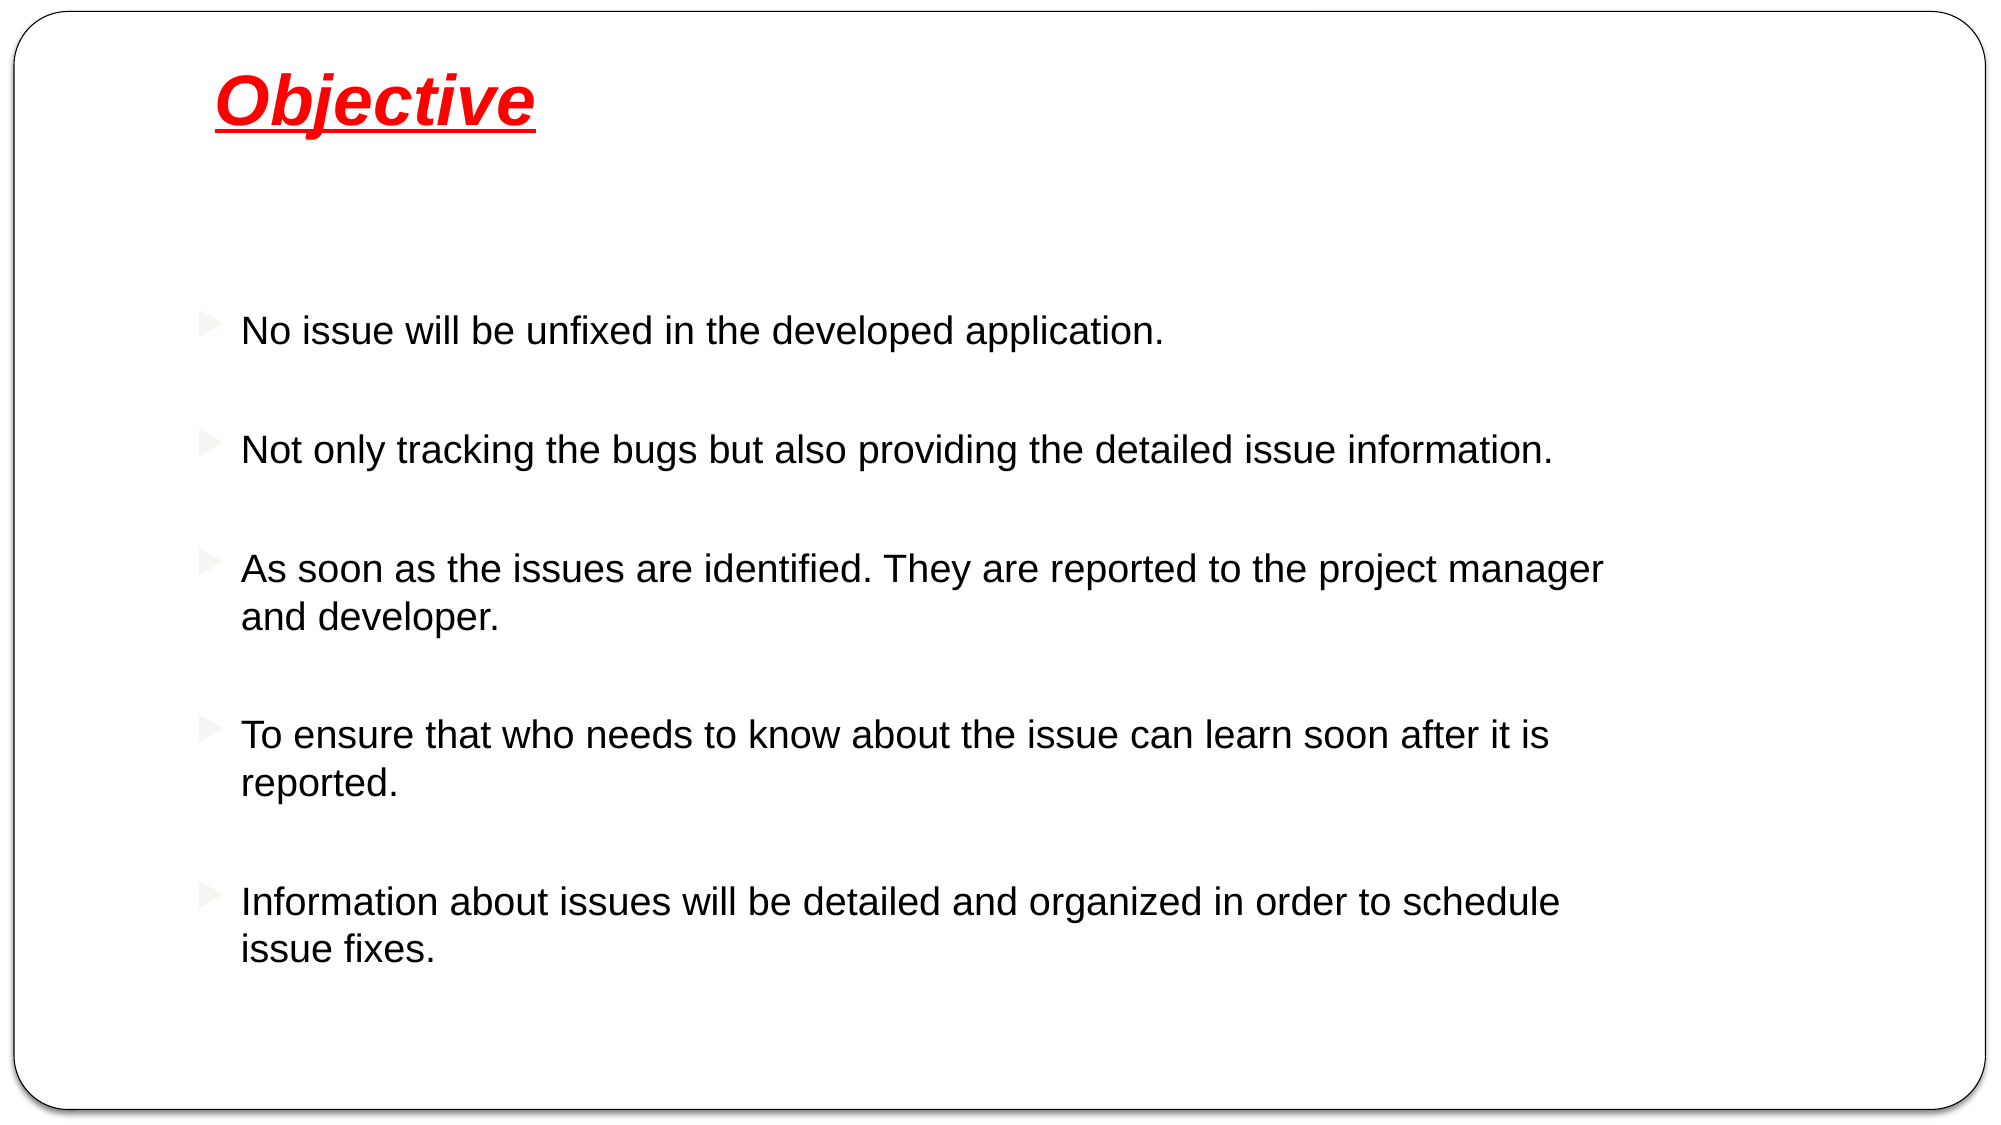

# Objective

No issue will be unfixed in the developed application.

Not only tracking the bugs but also providing the detailed issue information.

As soon as the issues are identified. They are reported to the project manager and developer.

To ensure that who needs to know about the issue can learn soon after it is reported.

Information about issues will be detailed and organized in order to schedule issue fixes.